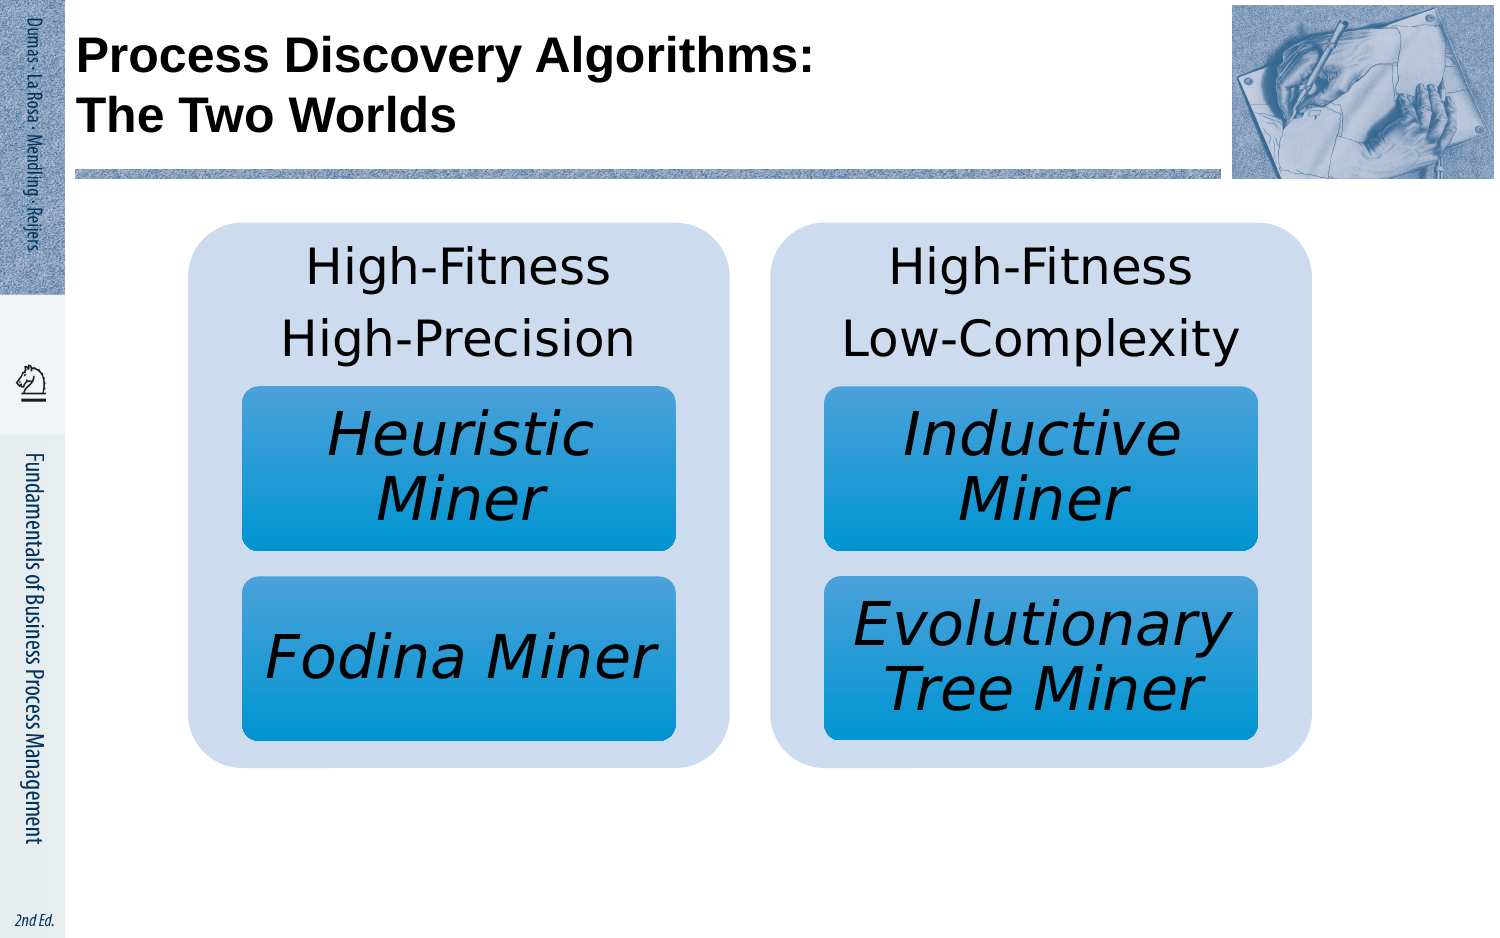

# Process Discovery Algorithms: The Two Worlds
High-Fitness
High-Precision
Heuristic Miner
Fodina Miner
High-Fitness
Low-Complexity
Inductive Miner
Evolutionary Tree Miner